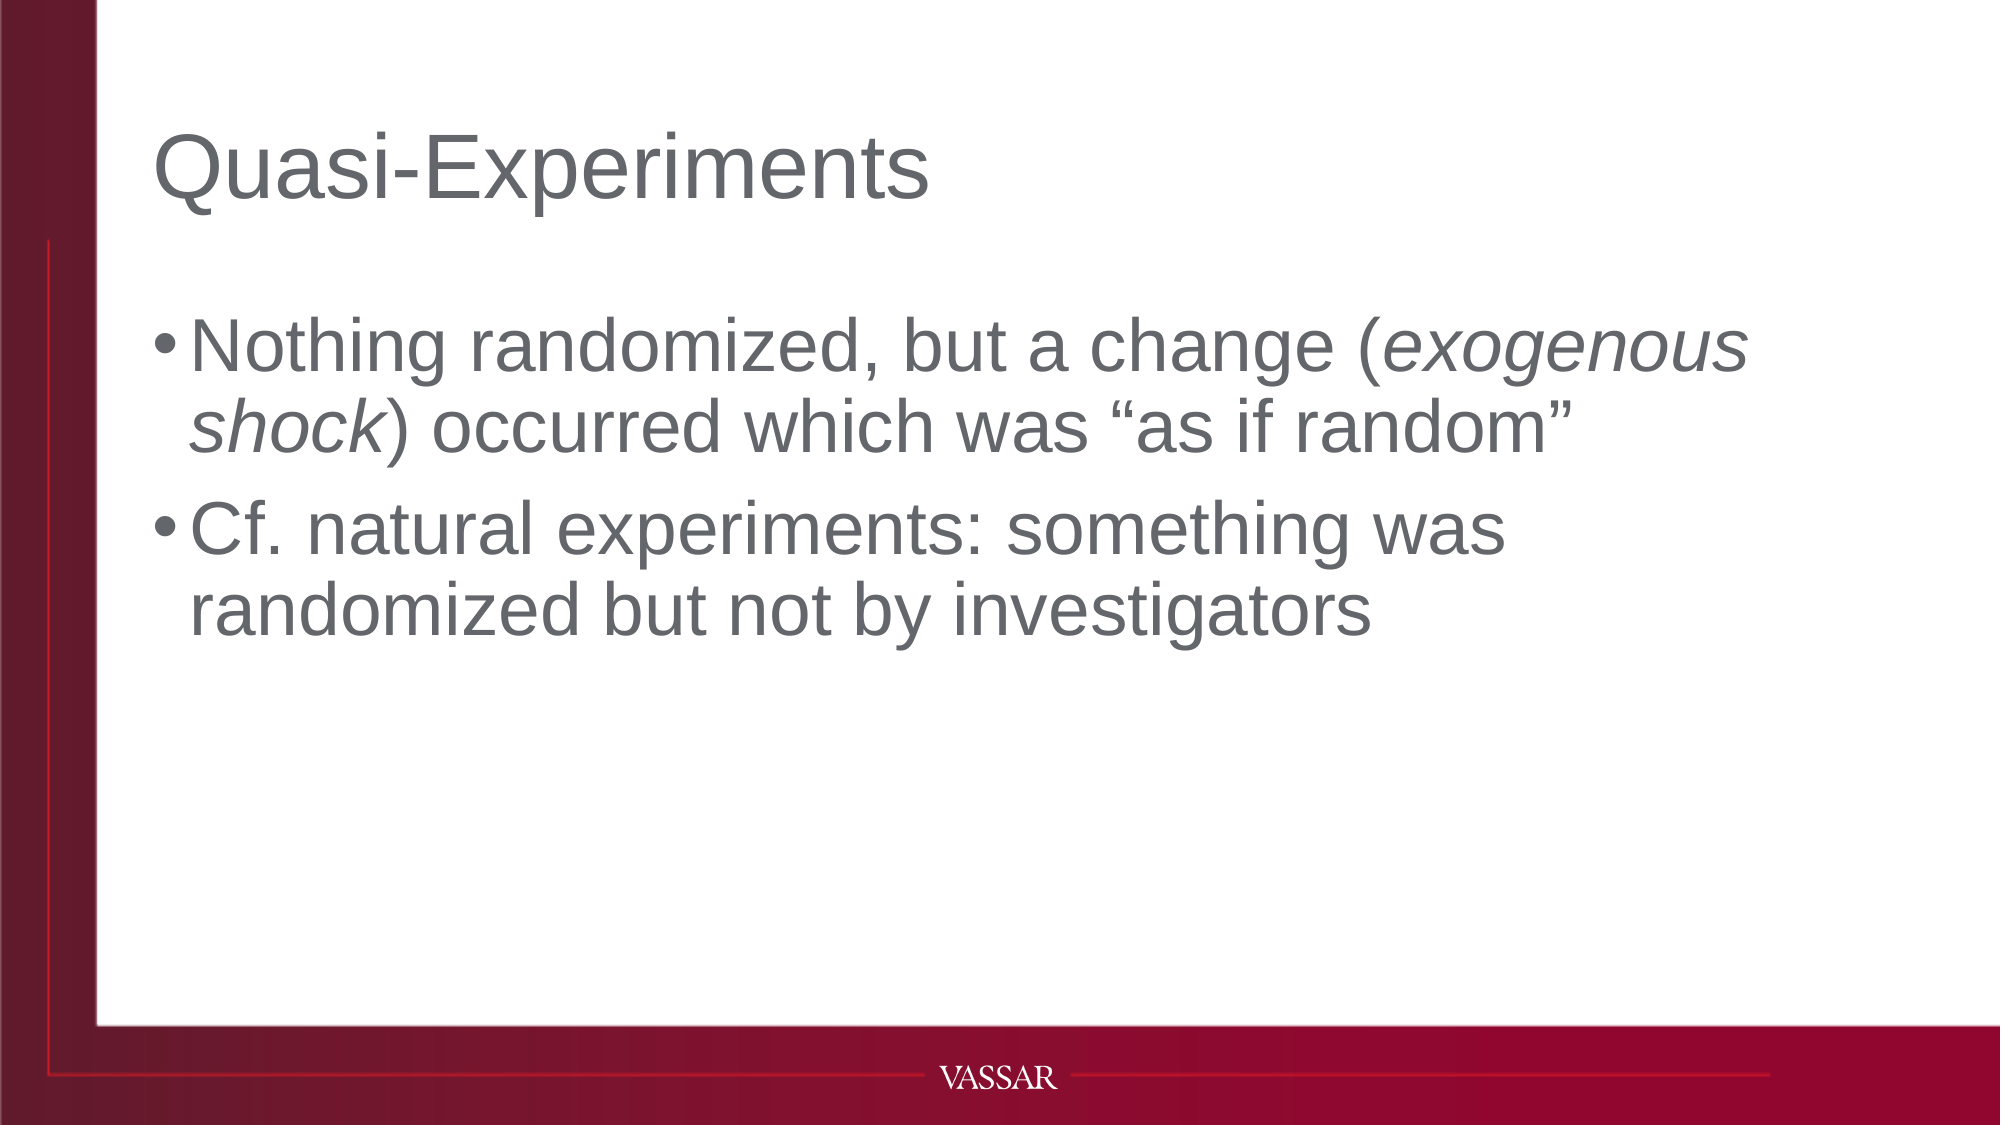

# Quasi-Experiments
Nothing randomized, but a change (exogenous shock) occurred which was “as if random”
Cf. natural experiments: something was randomized but not by investigators